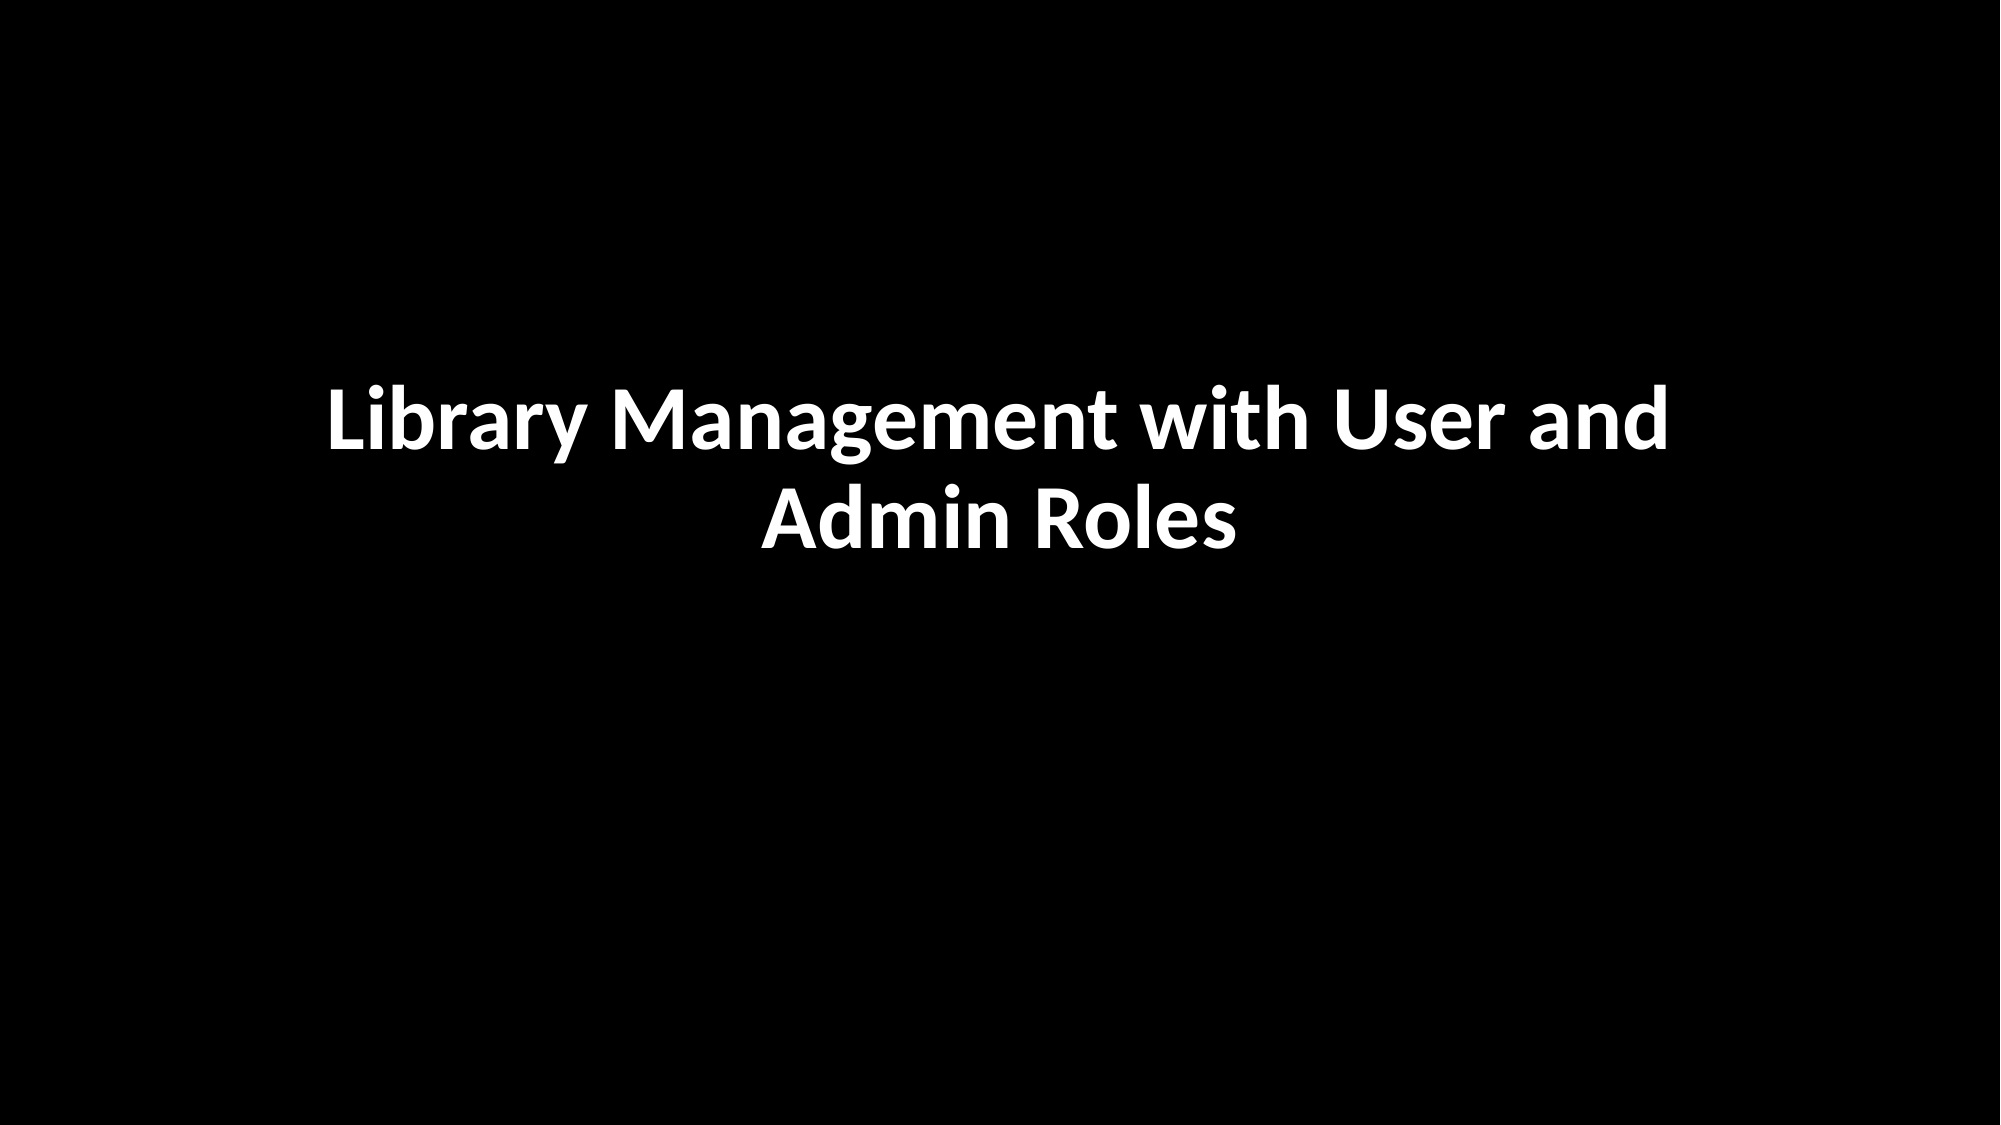

# Library Management with User and Admin Roles